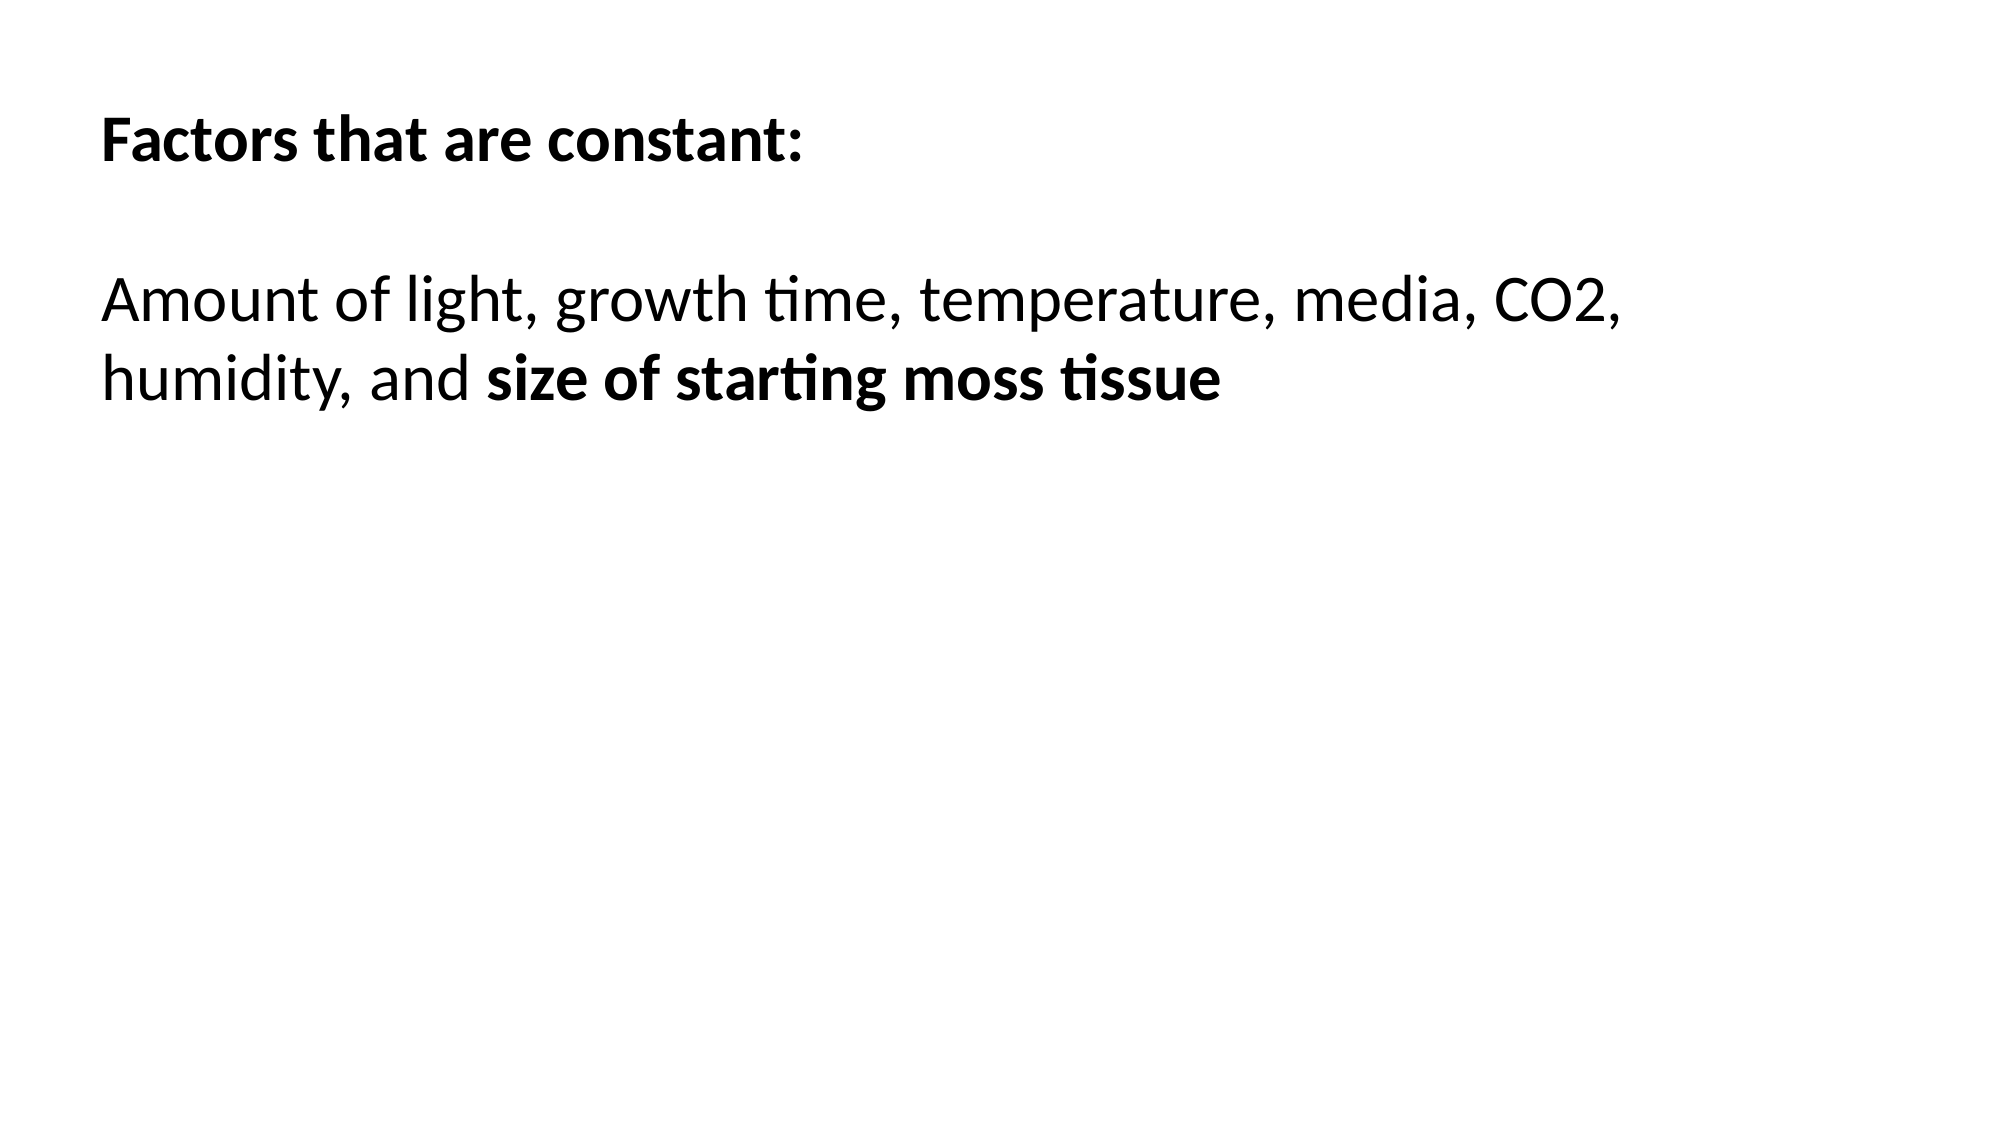

Factors that are constant:

Amount of light, growth time, temperature, media, CO2, humidity, and size of starting moss tissue